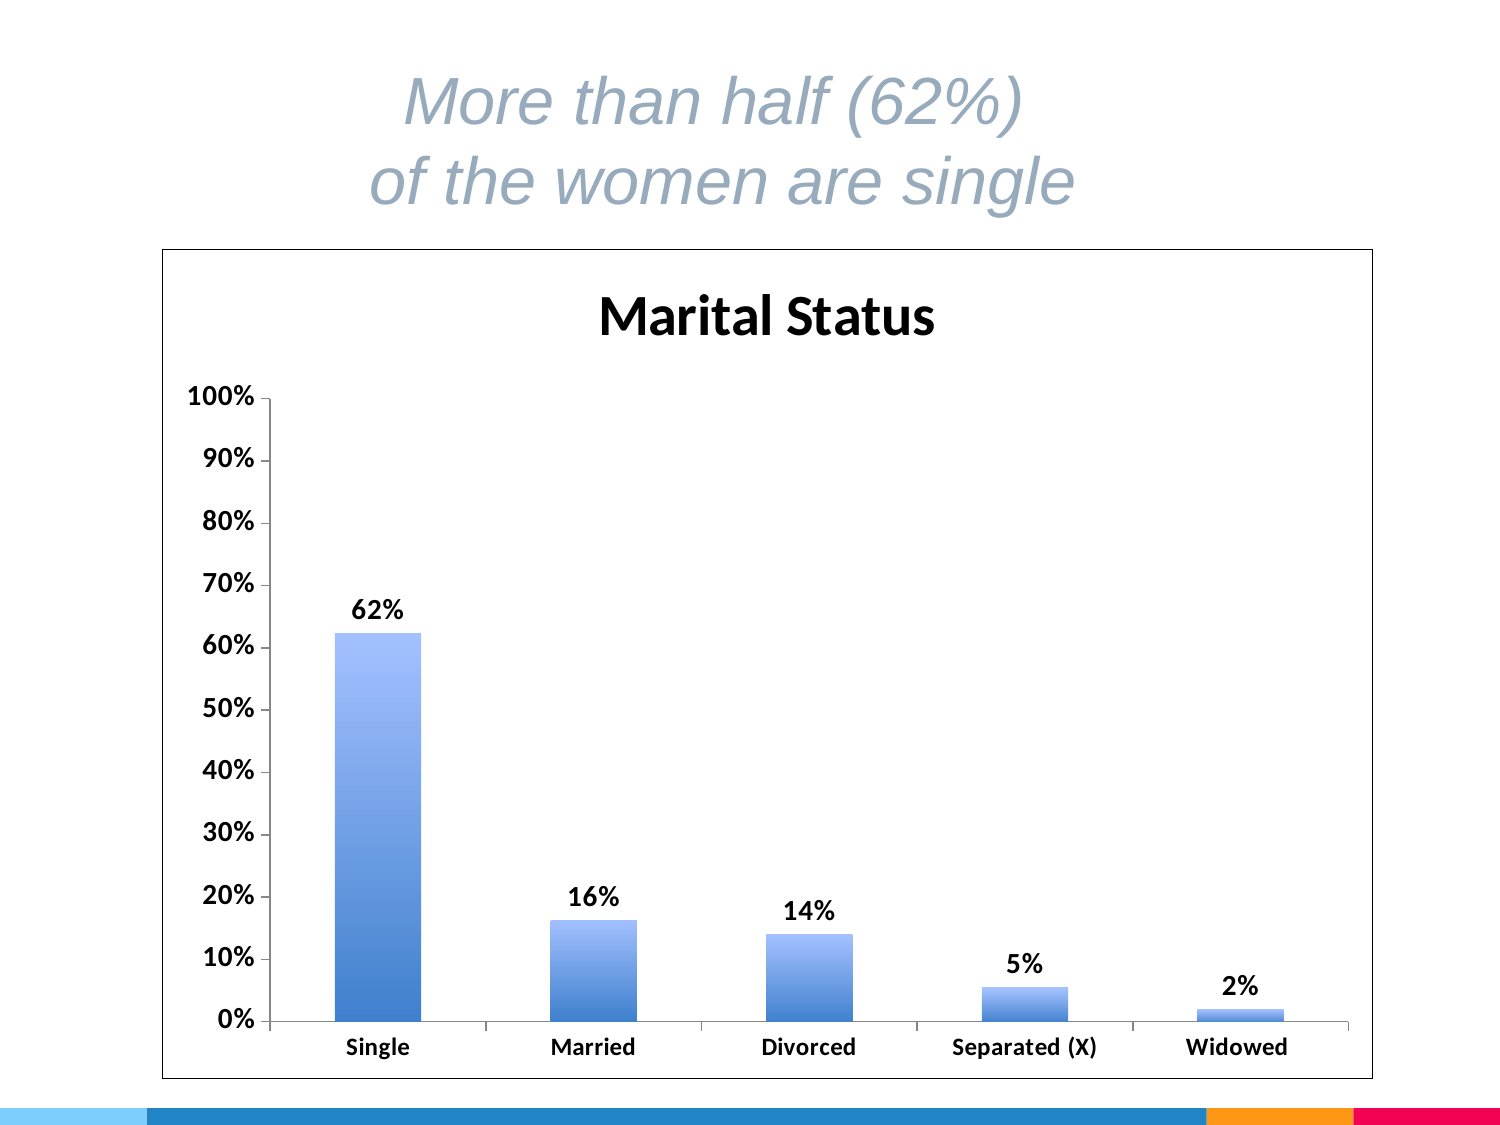

# More than half (62%) of the women are single

### Chart: Marital Status

| Category |  |
|---|---|
| Single | 0.623583031436251 |
| Married | 0.16208951735421293 |
| Divorced | 0.140002337267734 |
| Separated (X) | 0.05457520158934206 |
| Widowed  | 0.019749912352459976 |